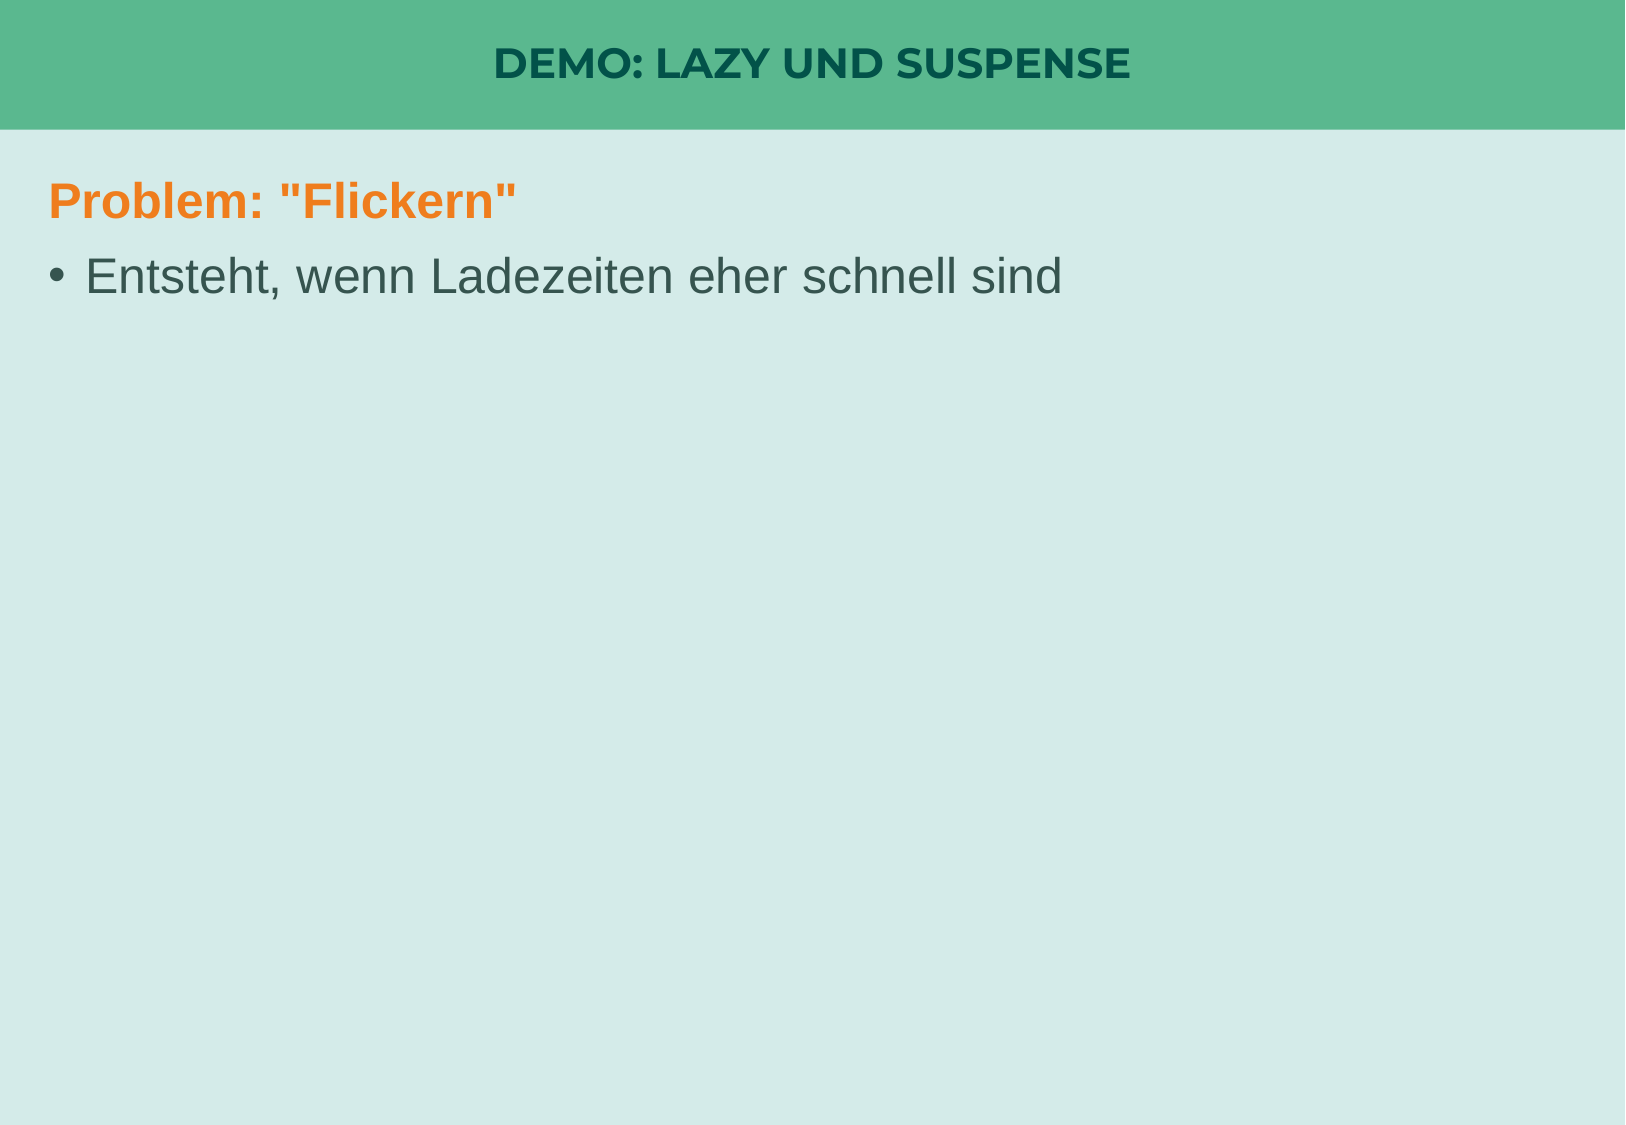

# Demo: Lazy und Suspense
Problem: "Flickern"
Entsteht, wenn Ladezeiten eher schnell sind